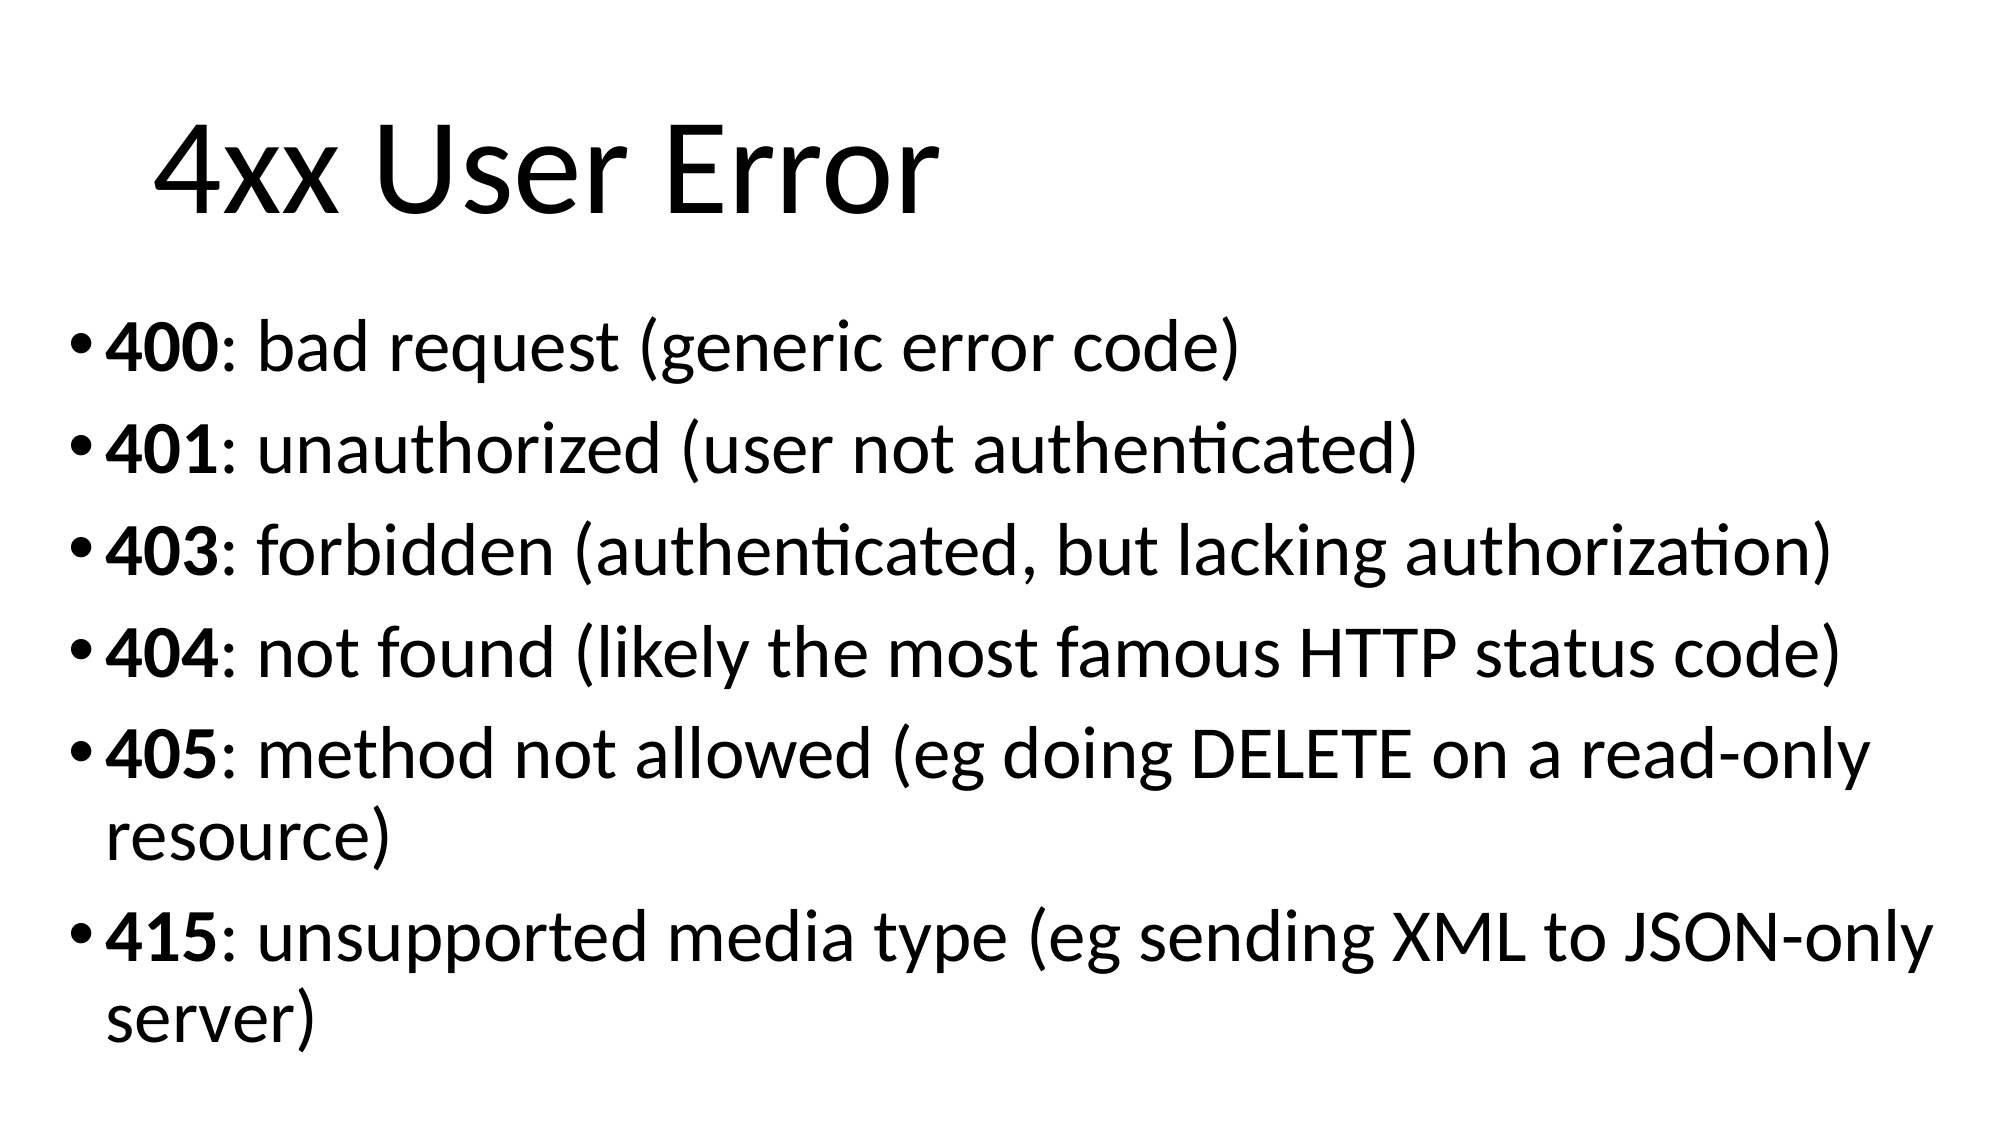

# 4xx User Error
400: bad request (generic error code)
401: unauthorized (user not authenticated)
403: forbidden (authenticated, but lacking authorization)
404: not found (likely the most famous HTTP status code)
405: method not allowed (eg doing DELETE on a read-only resource)
415: unsupported media type (eg sending XML to JSON-only server)